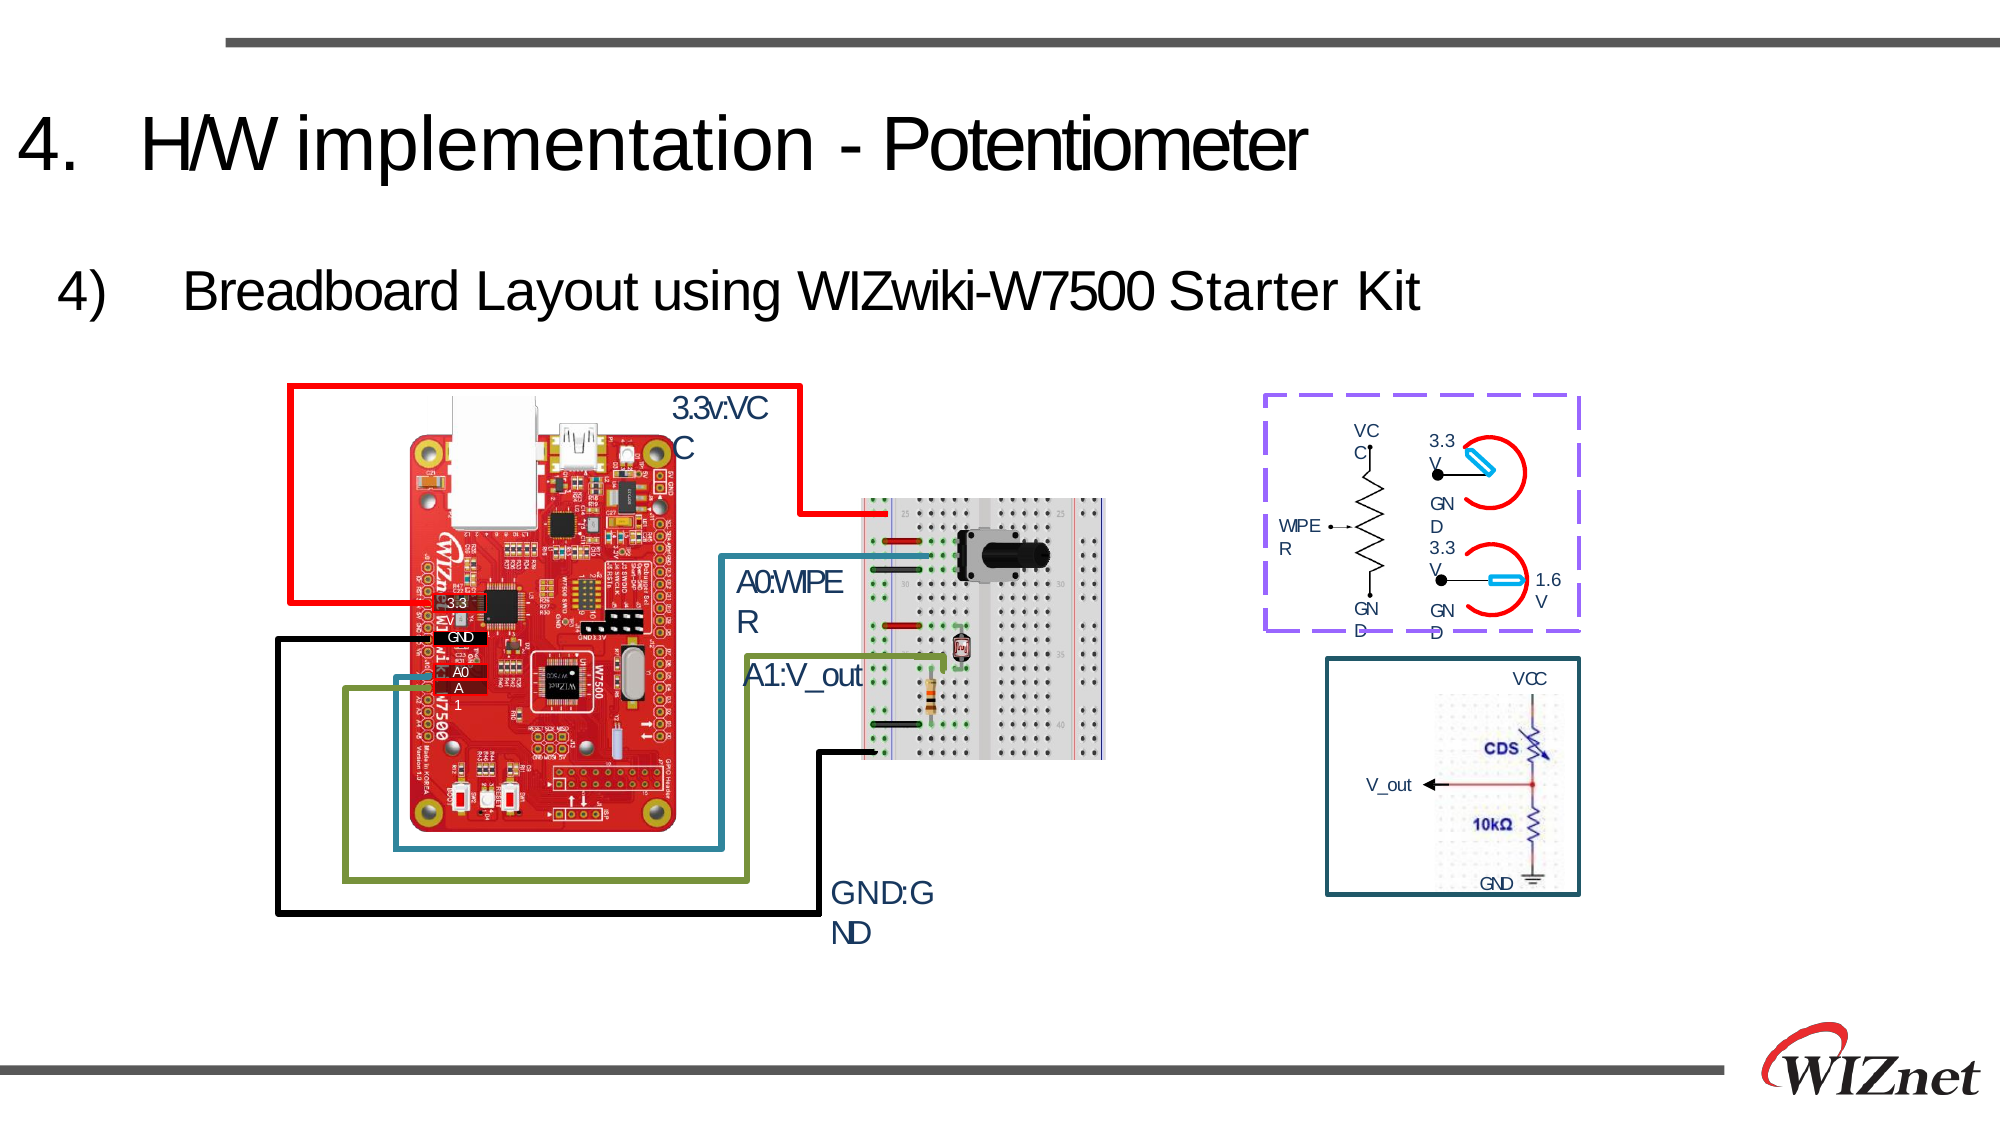

# 4.	 H/W implementation - Potentiometer
4)	 Breadboard Layout using WIZwiki-W7500 Starter Kit

3.3v:VCC

VCC
3.3V

GND

WIPER
3.3V

A0:WIPER
A1:V_out
1.6V

3.3v

GND
GND
GND

VCC

V_out

GND
A0

A1

GND:GND